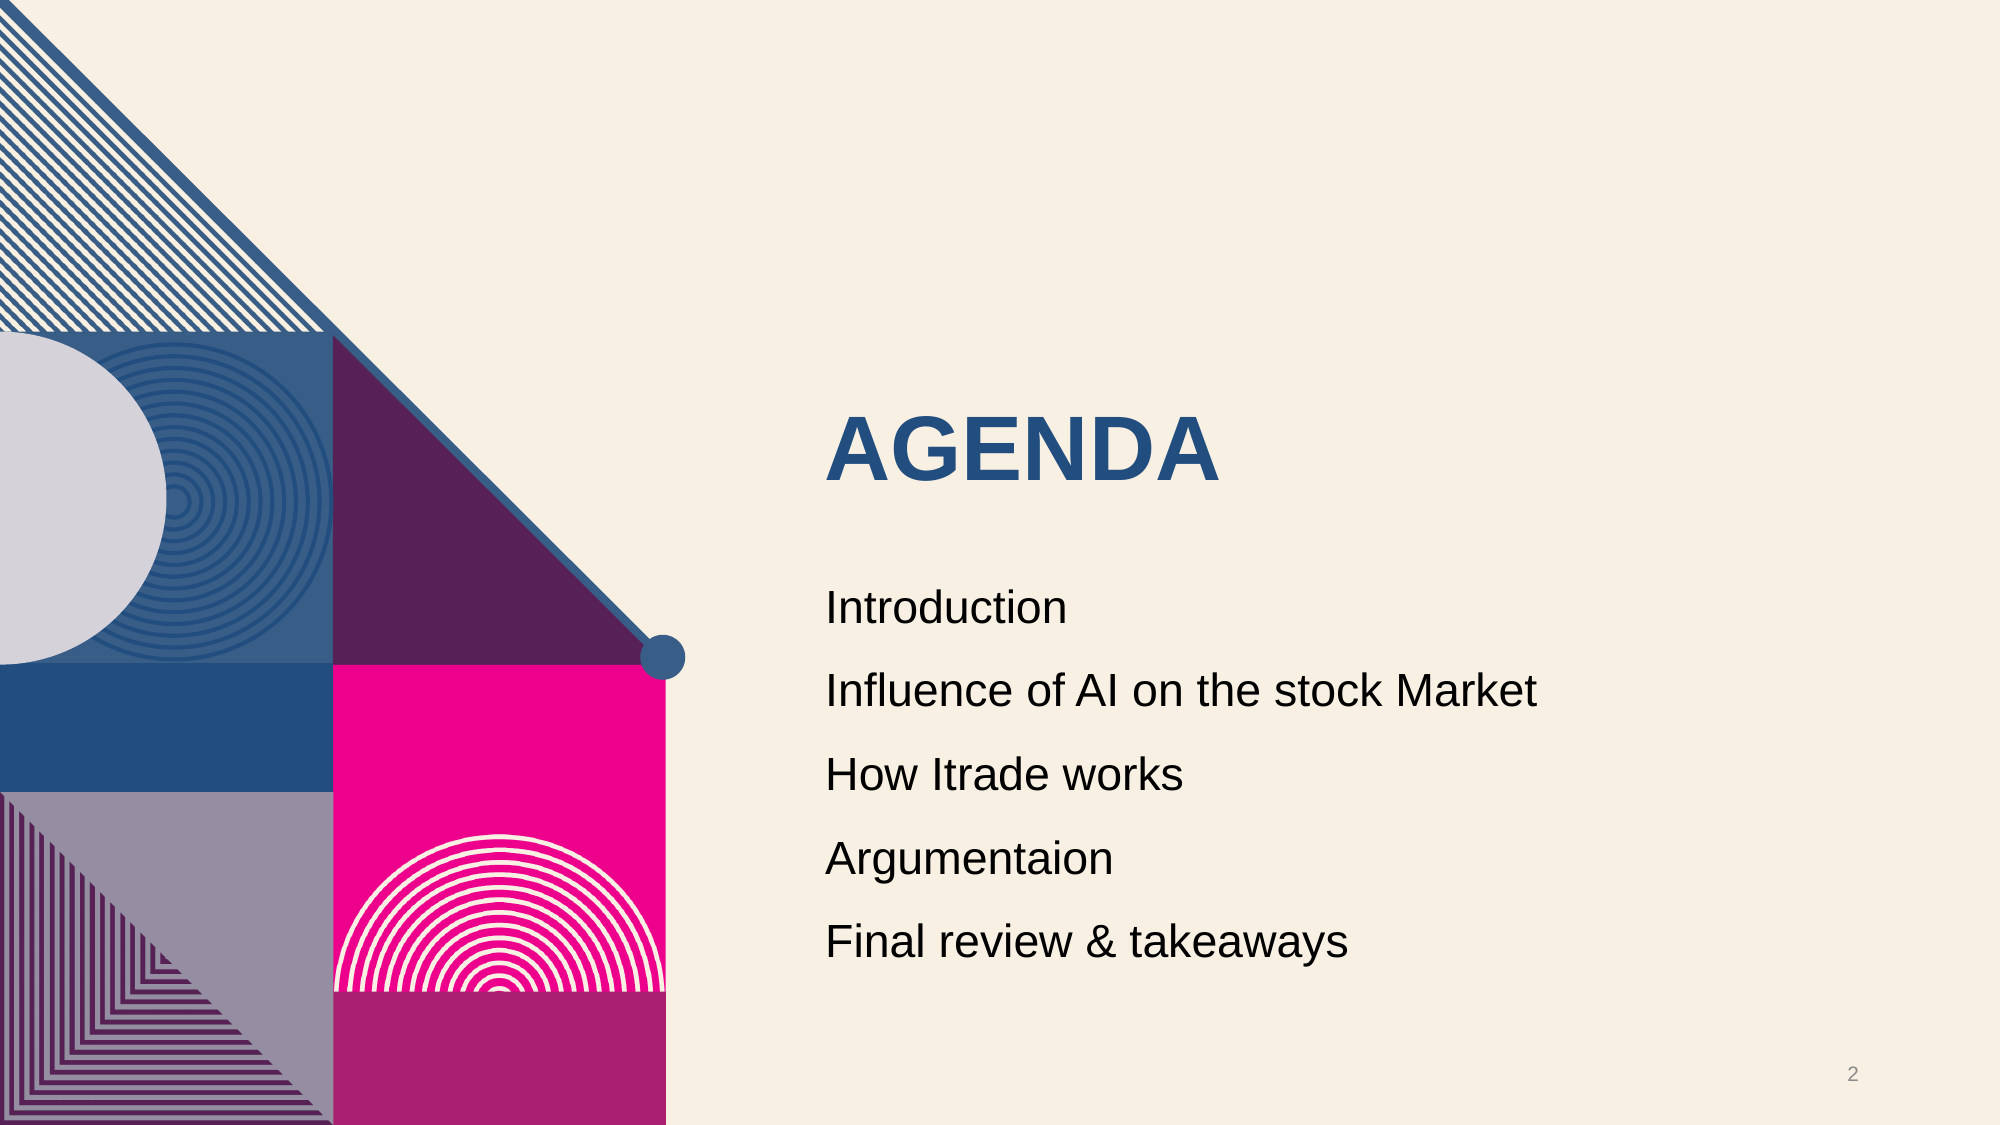

# Agenda
Introduction
Influence of AI on the stock Market
How Itrade works
Argumentaion
Final review & takeaways
2